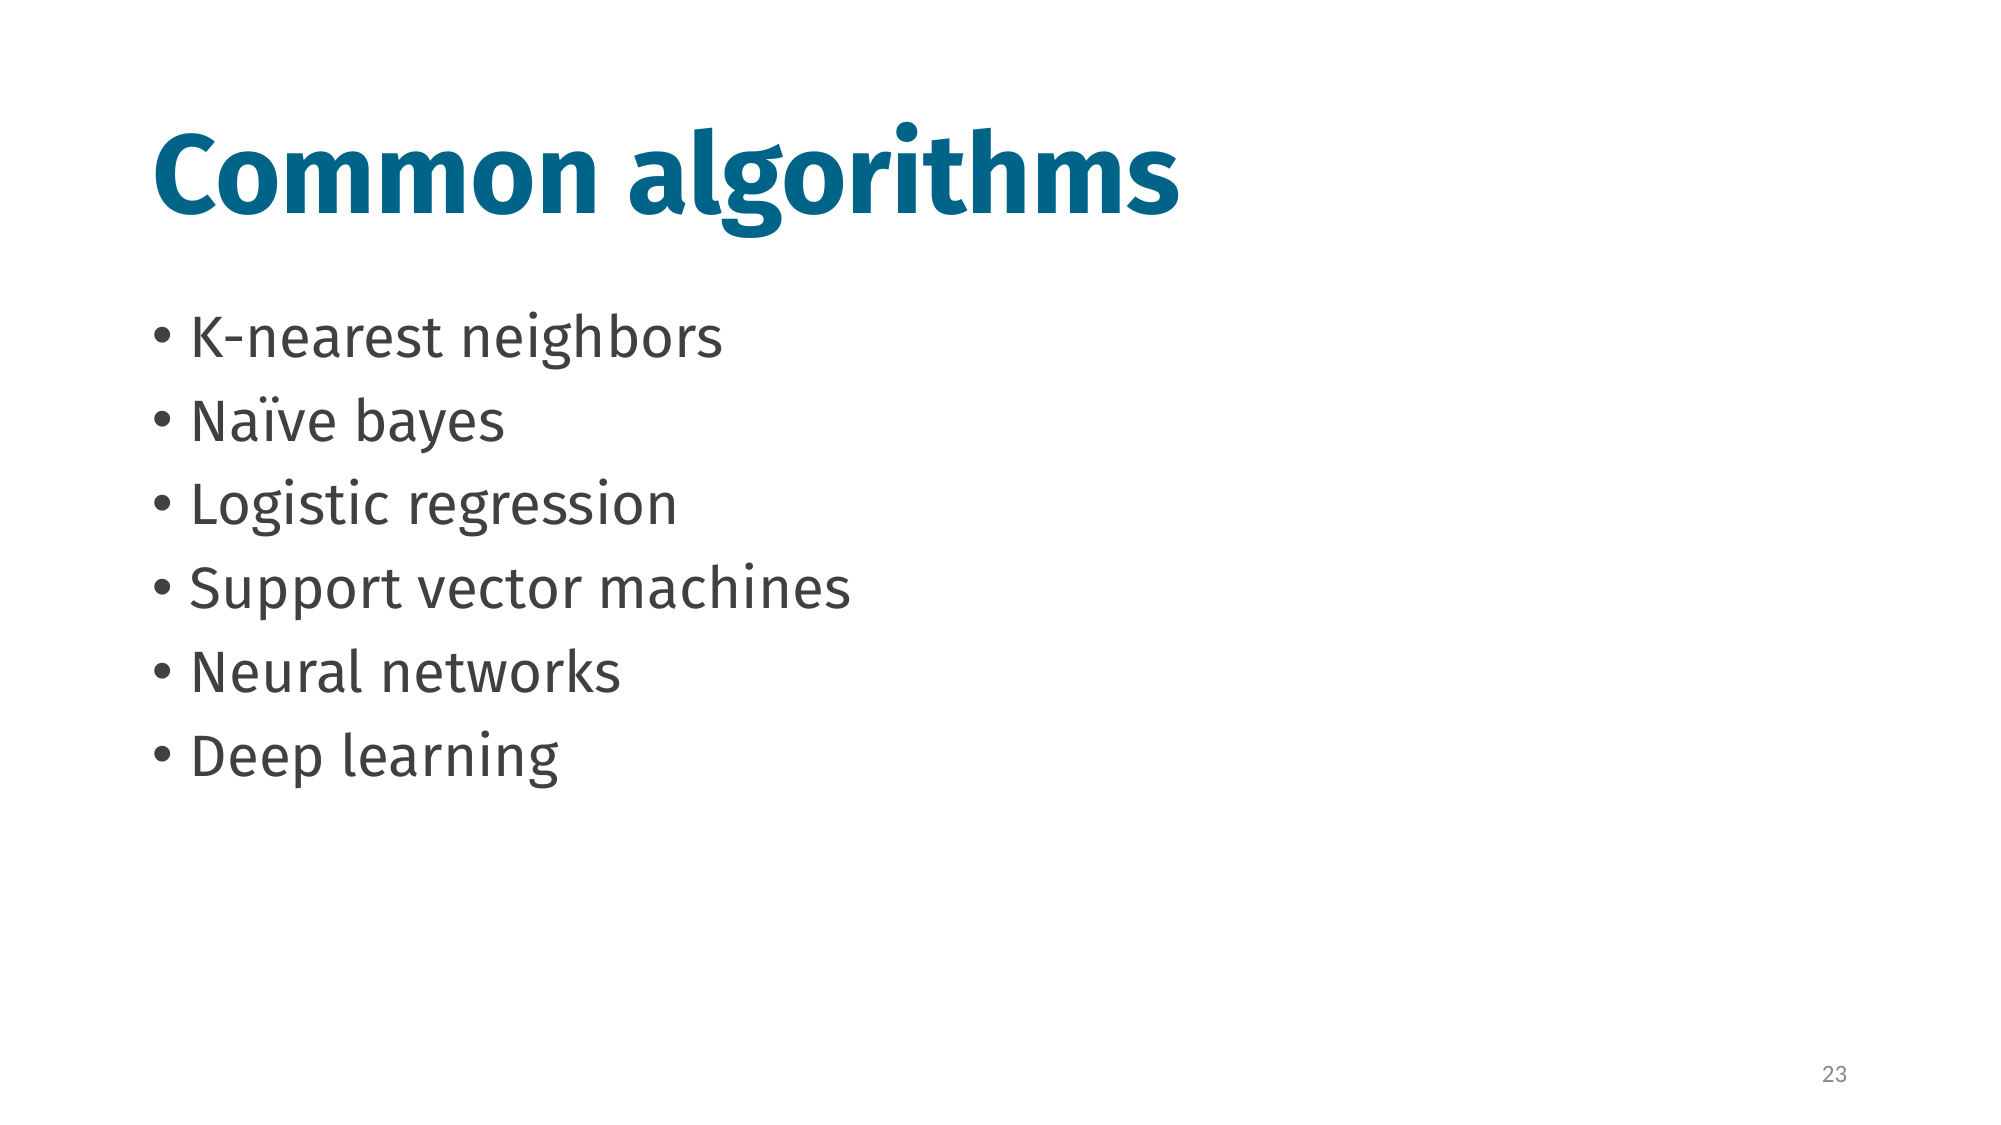

# Common algorithms
K-nearest neighbors
Naïve bayes
Logistic regression
Support vector machines
Neural networks
Deep learning
23